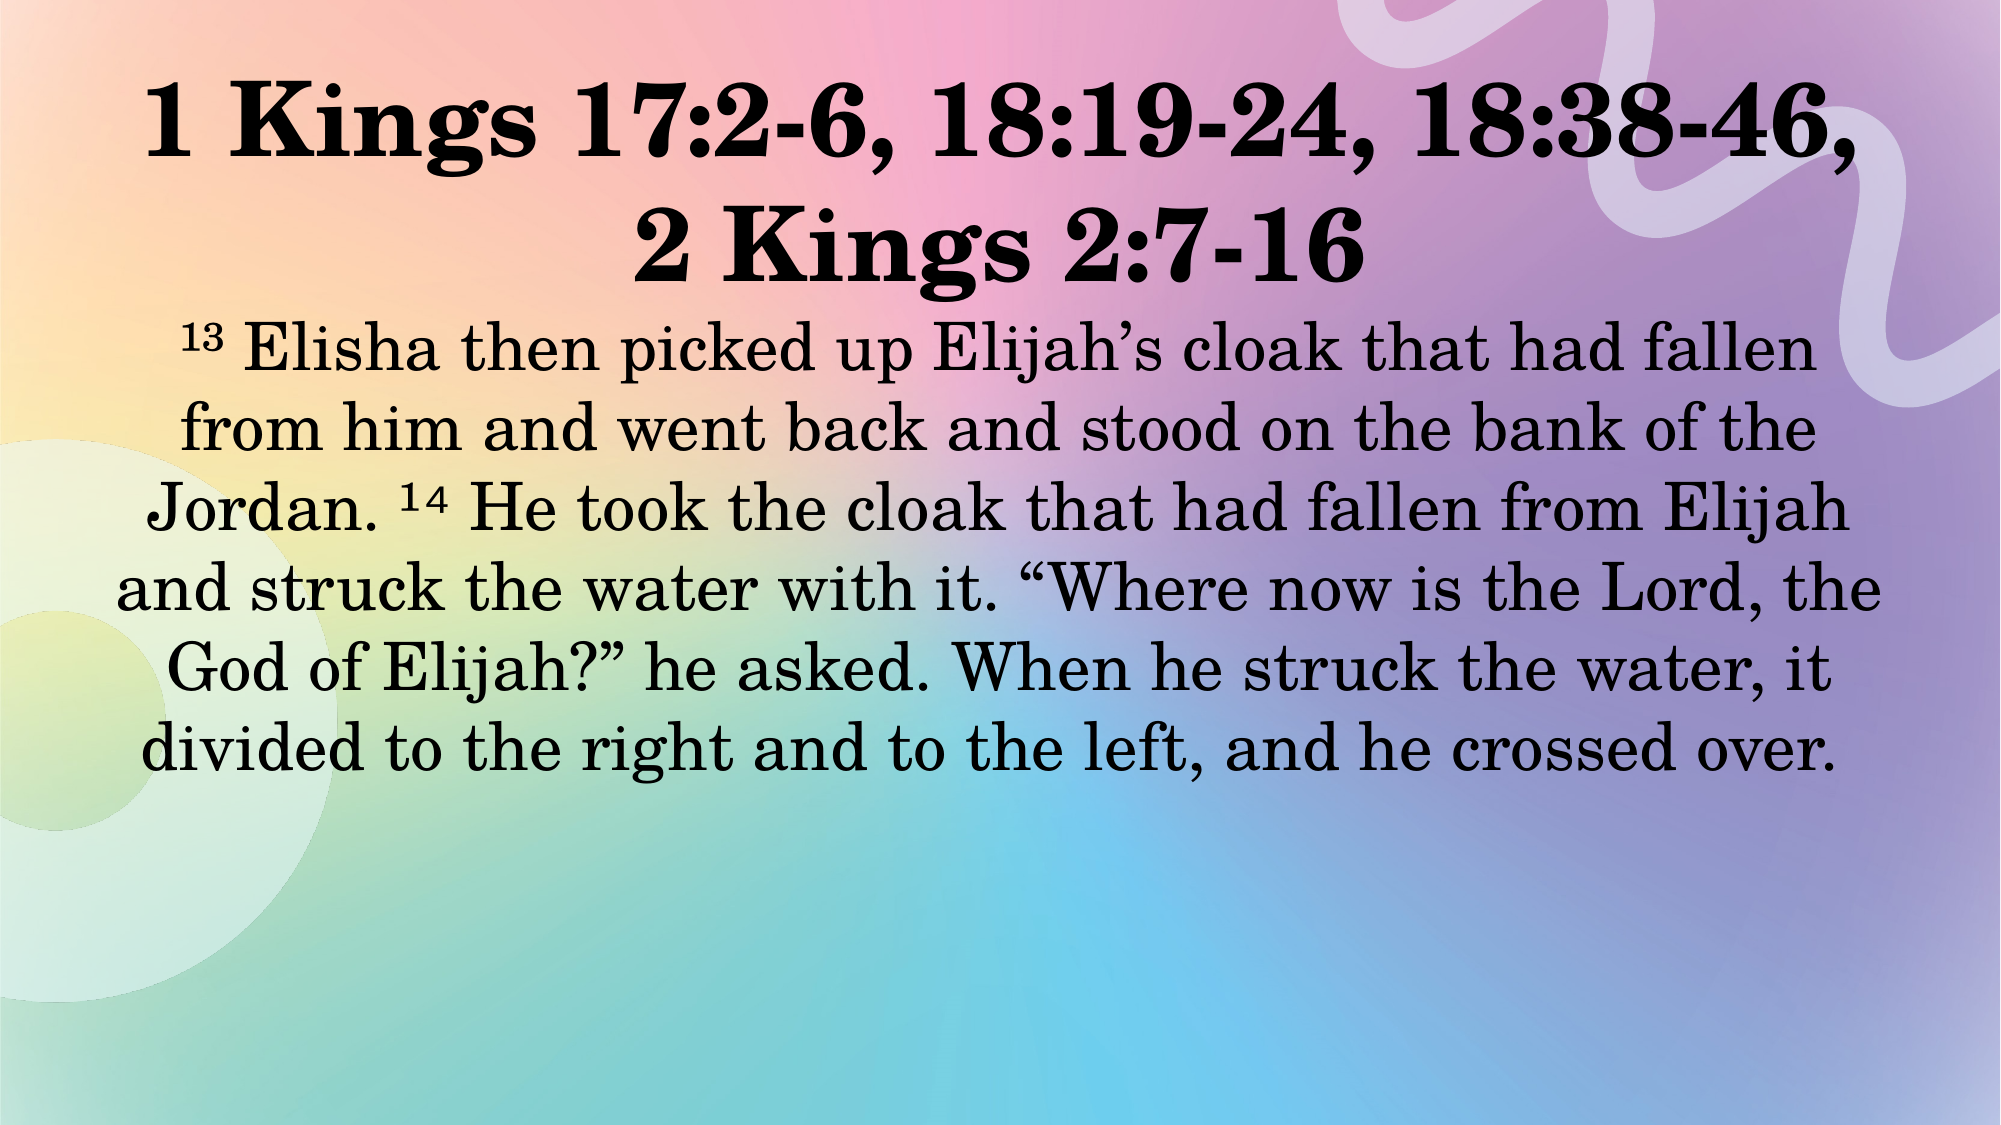

1 Kings 17:2-6, 18:19-24, 18:38-46, 2 Kings 2:7-16
¹³ Elisha then picked up Elijah’s cloak that had fallen from him and went back and stood on the bank of the Jordan. ¹⁴ He took the cloak that had fallen from Elijah and struck the water with it. “Where now is the Lord, the God of Elijah?” he asked. When he struck the water, it divided to the right and to the left, and he crossed over.